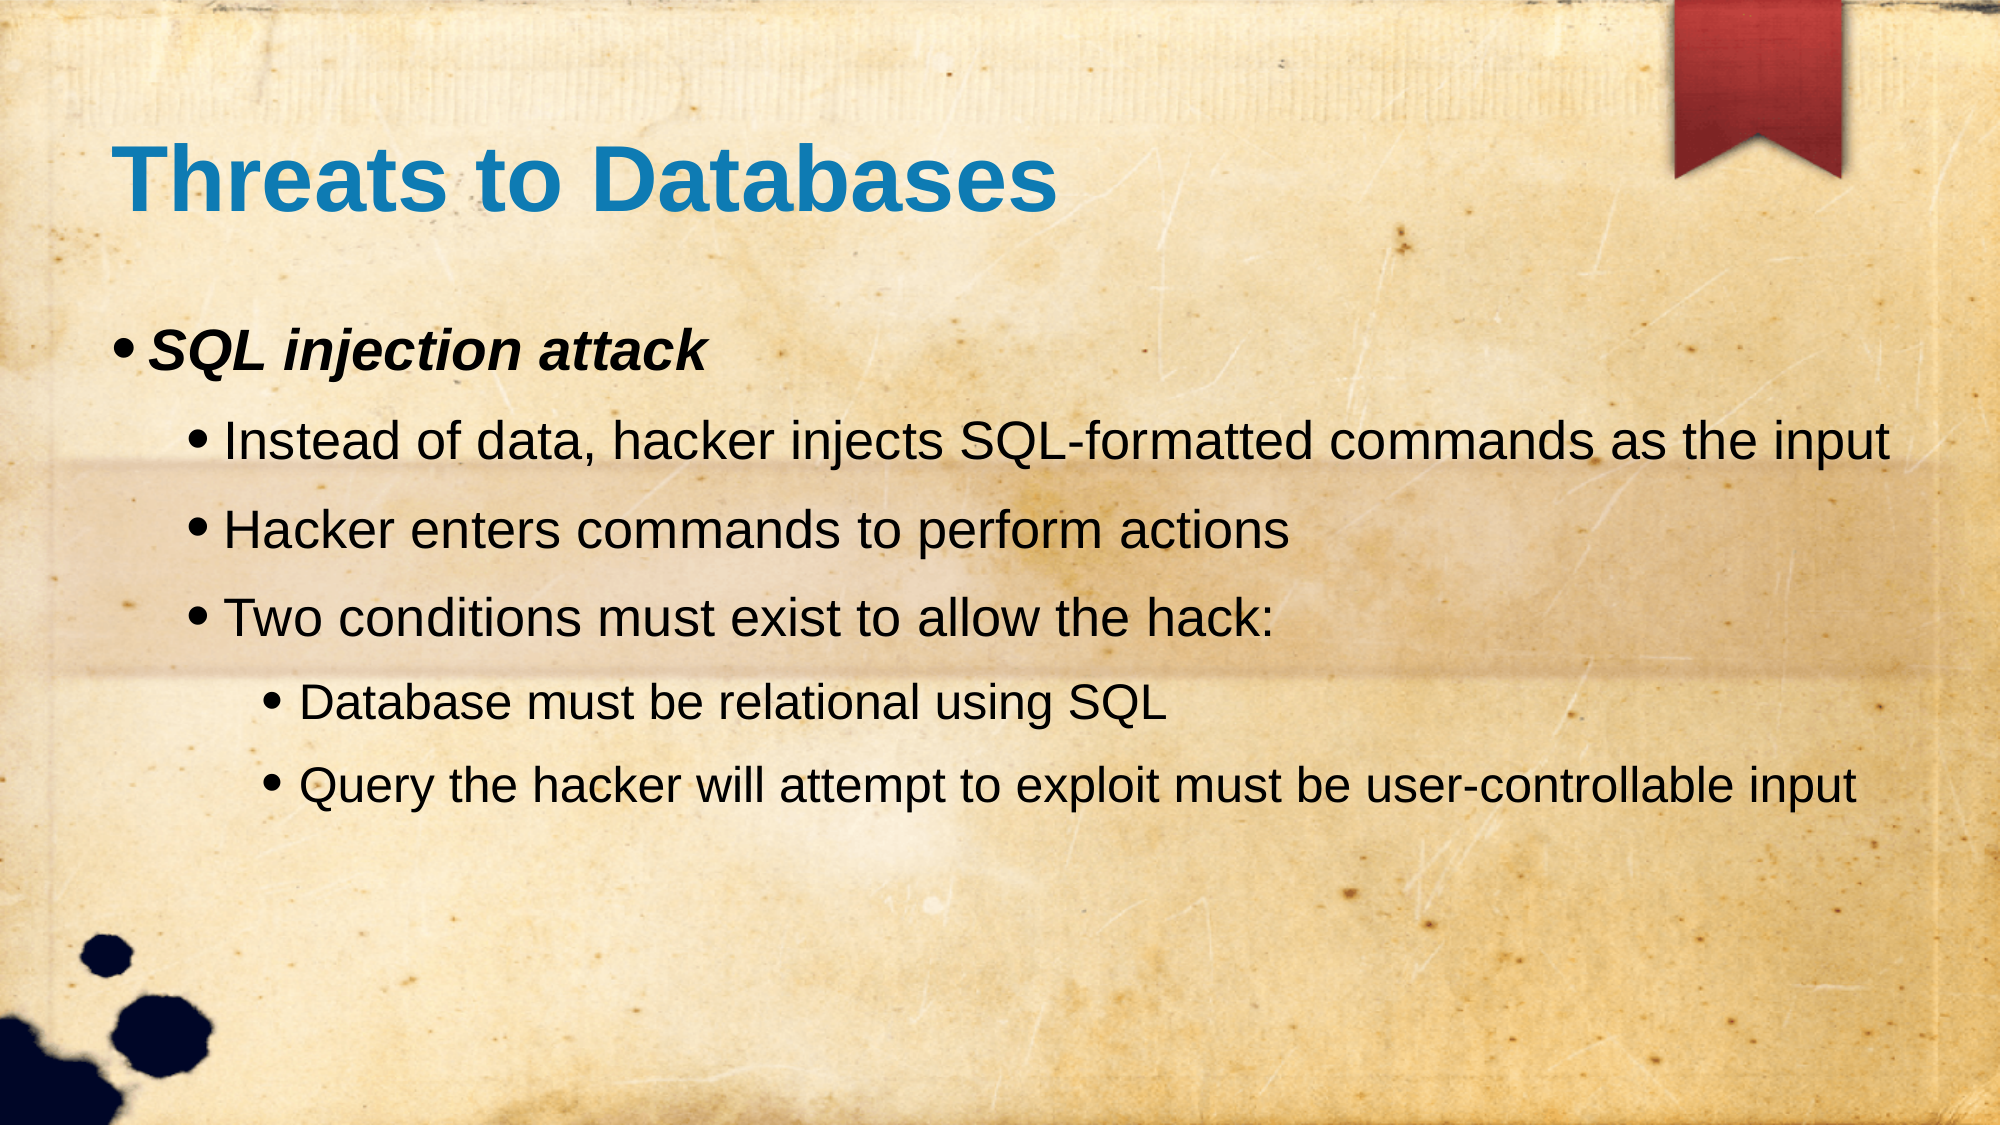

Threats to Databases
SQL injection attack
Instead of data, hacker injects SQL-formatted commands as the input
Hacker enters commands to perform actions
Two conditions must exist to allow the hack:
Database must be relational using SQL
Query the hacker will attempt to exploit must be user-controllable input